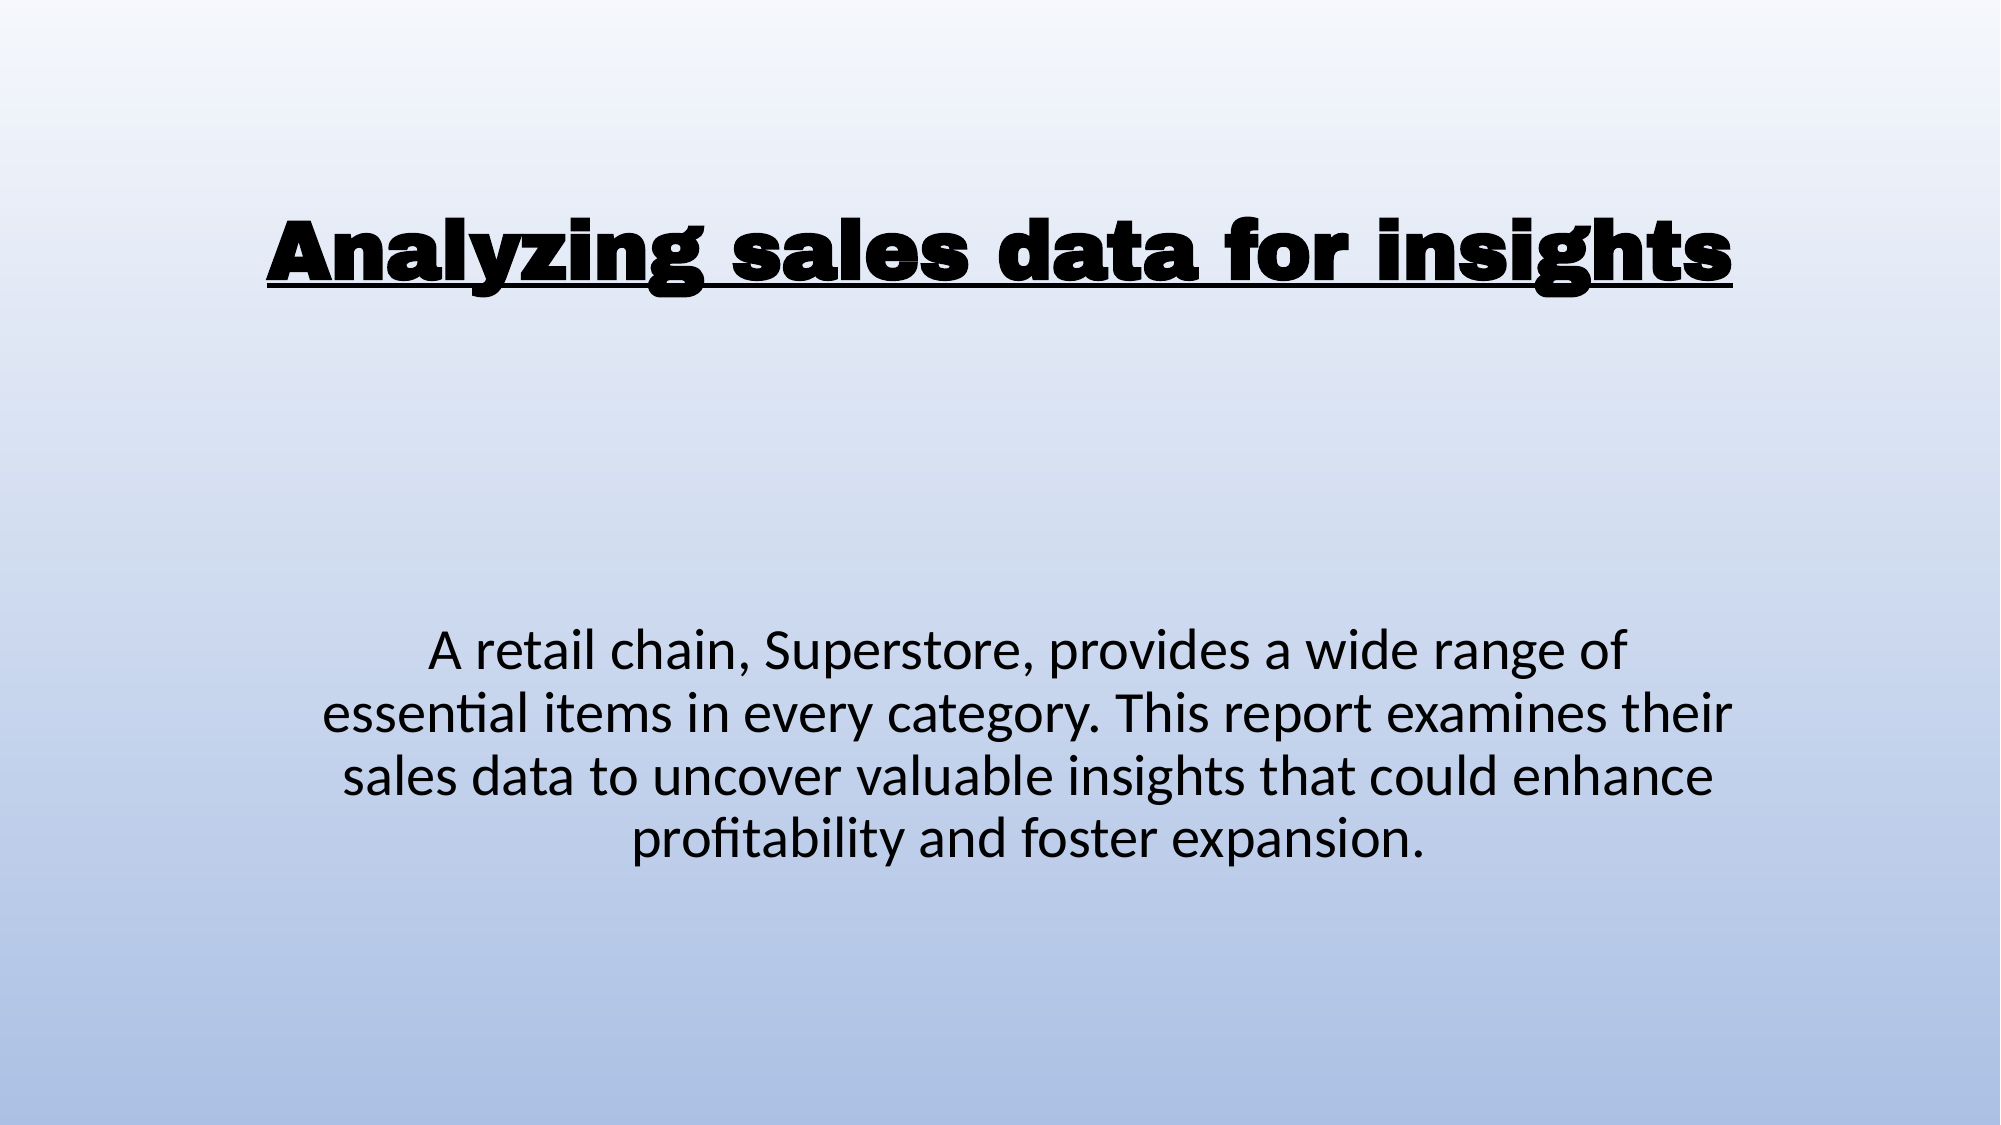

# Analyzing sales data for insights
A retail chain, Superstore, provides a wide range of essential items in every category. This report examines their sales data to uncover valuable insights that could enhance profitability and foster expansion.